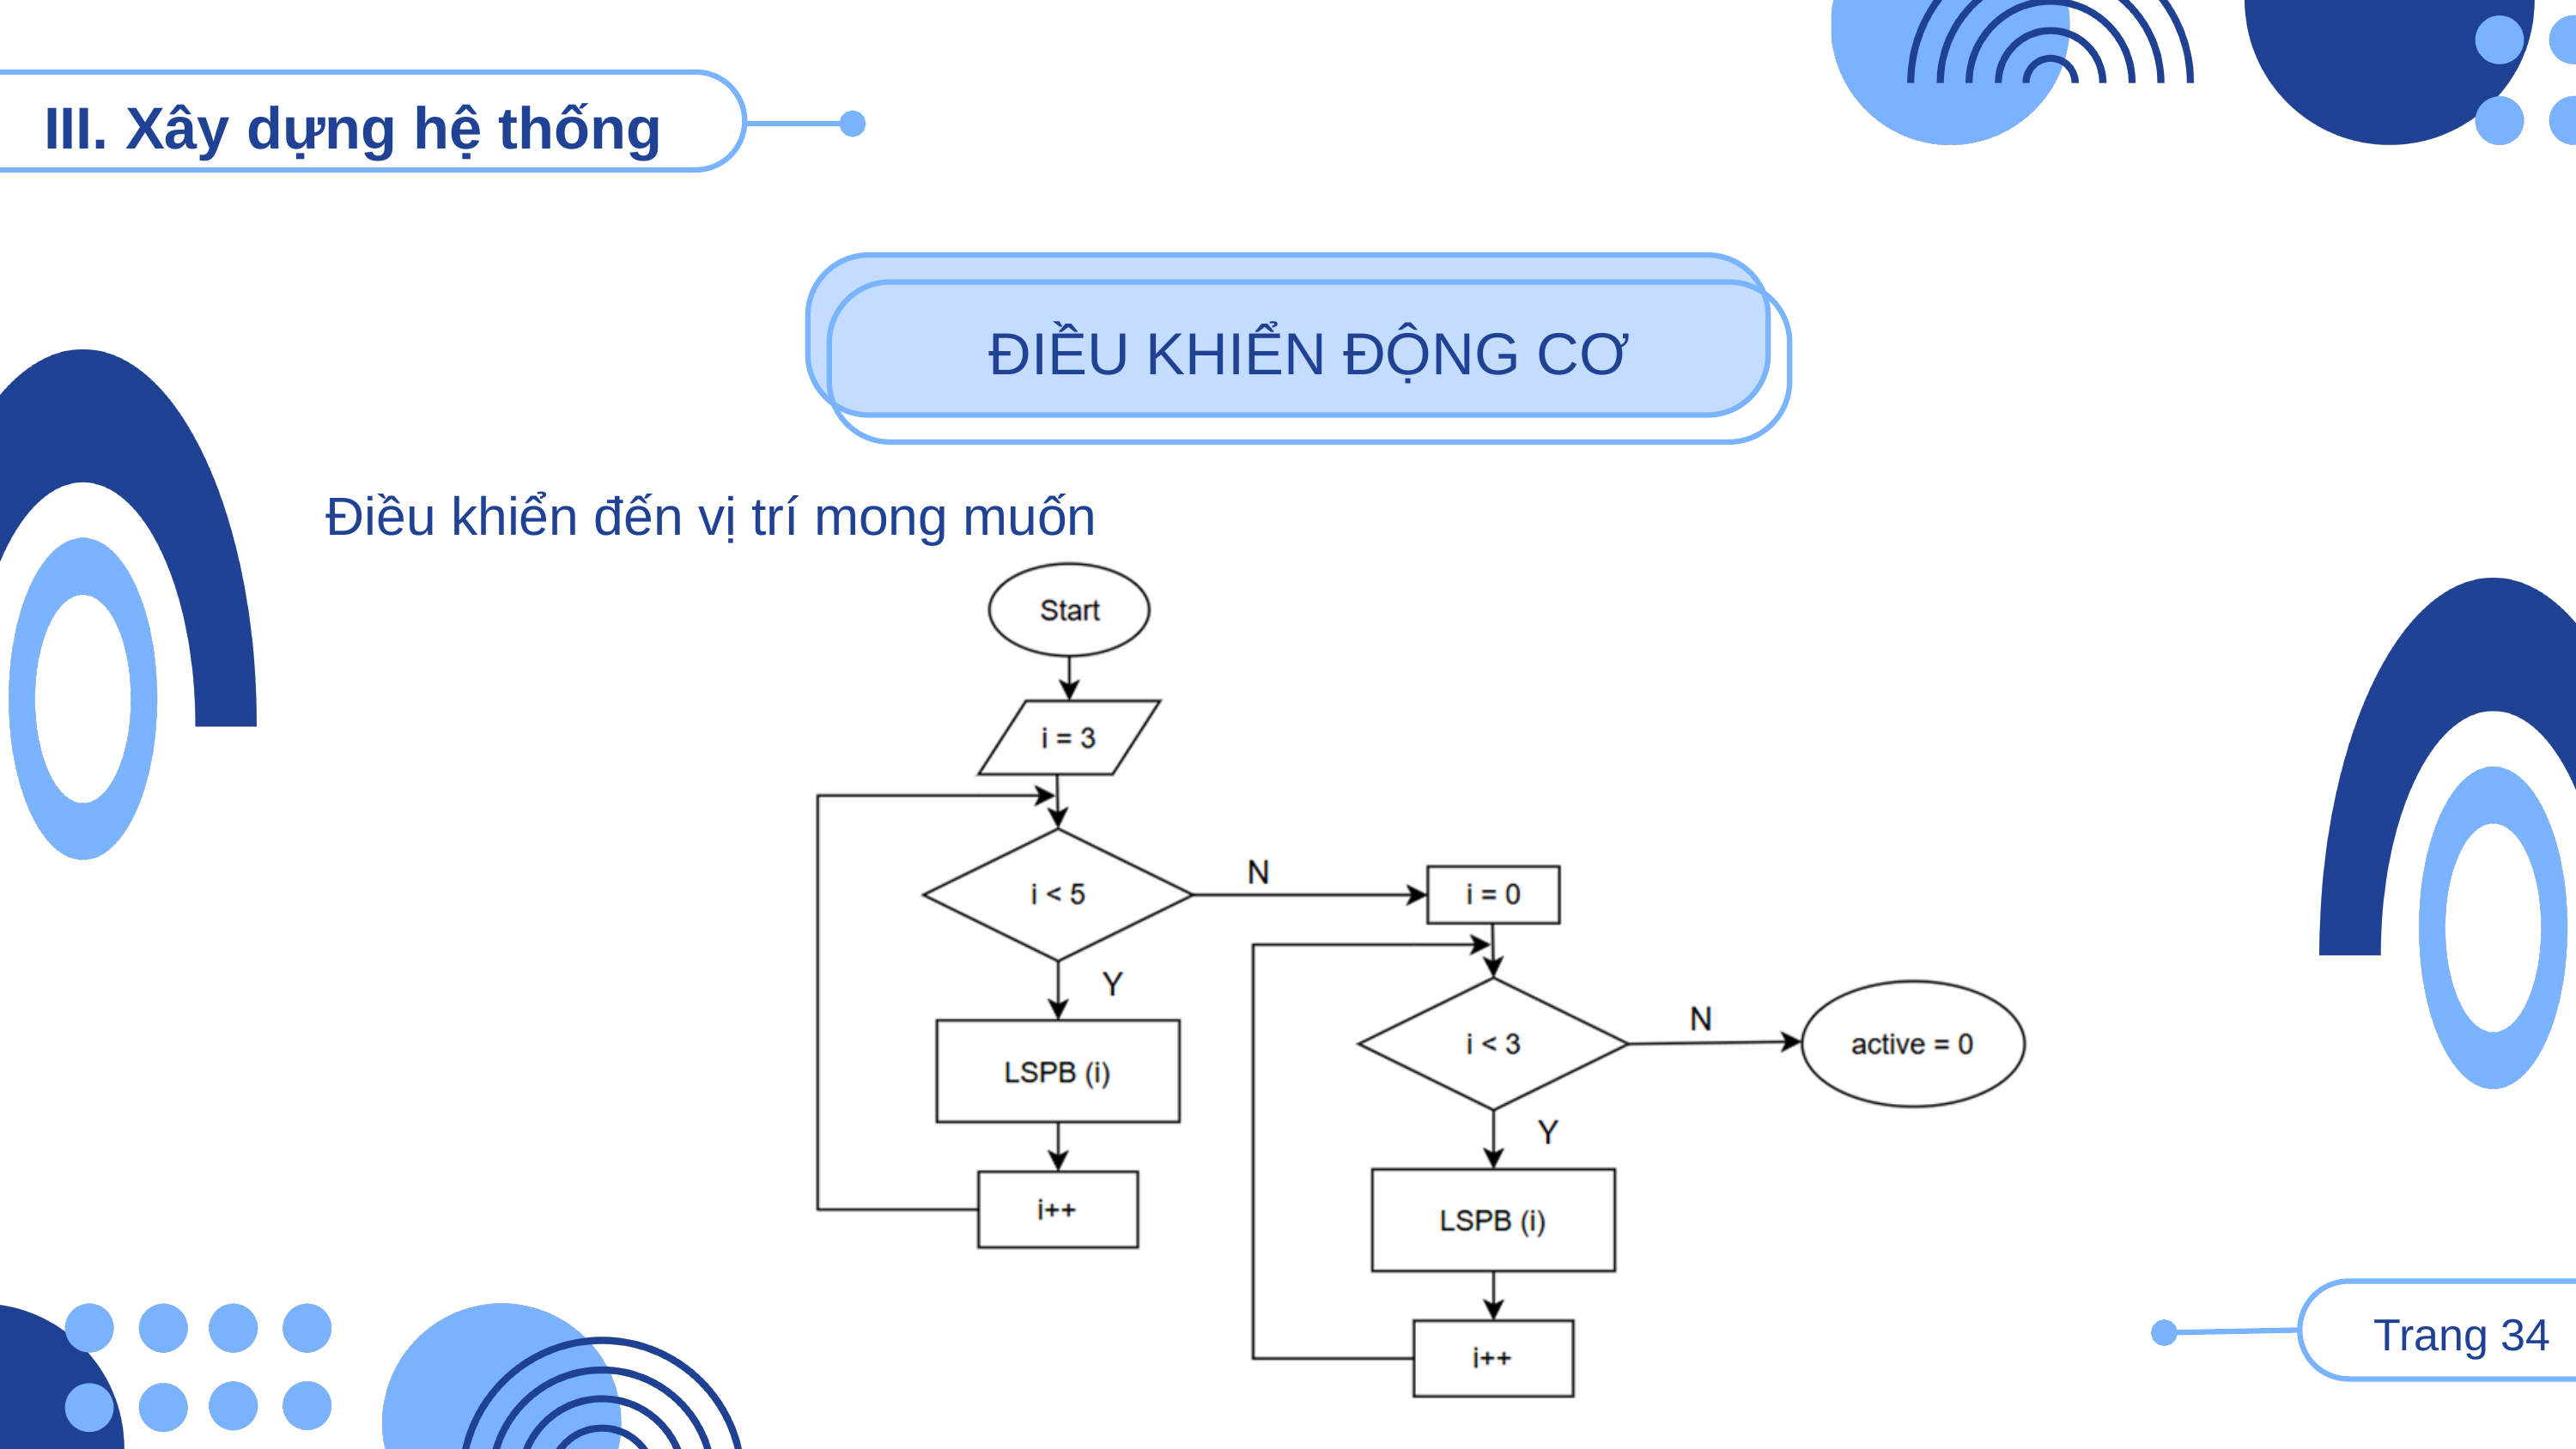

III. Xây dựng hệ thống

ĐIỀU KHIỂN ĐỘNG CƠ

Điều khiển đến vị trí mong muốn

 Trang 34